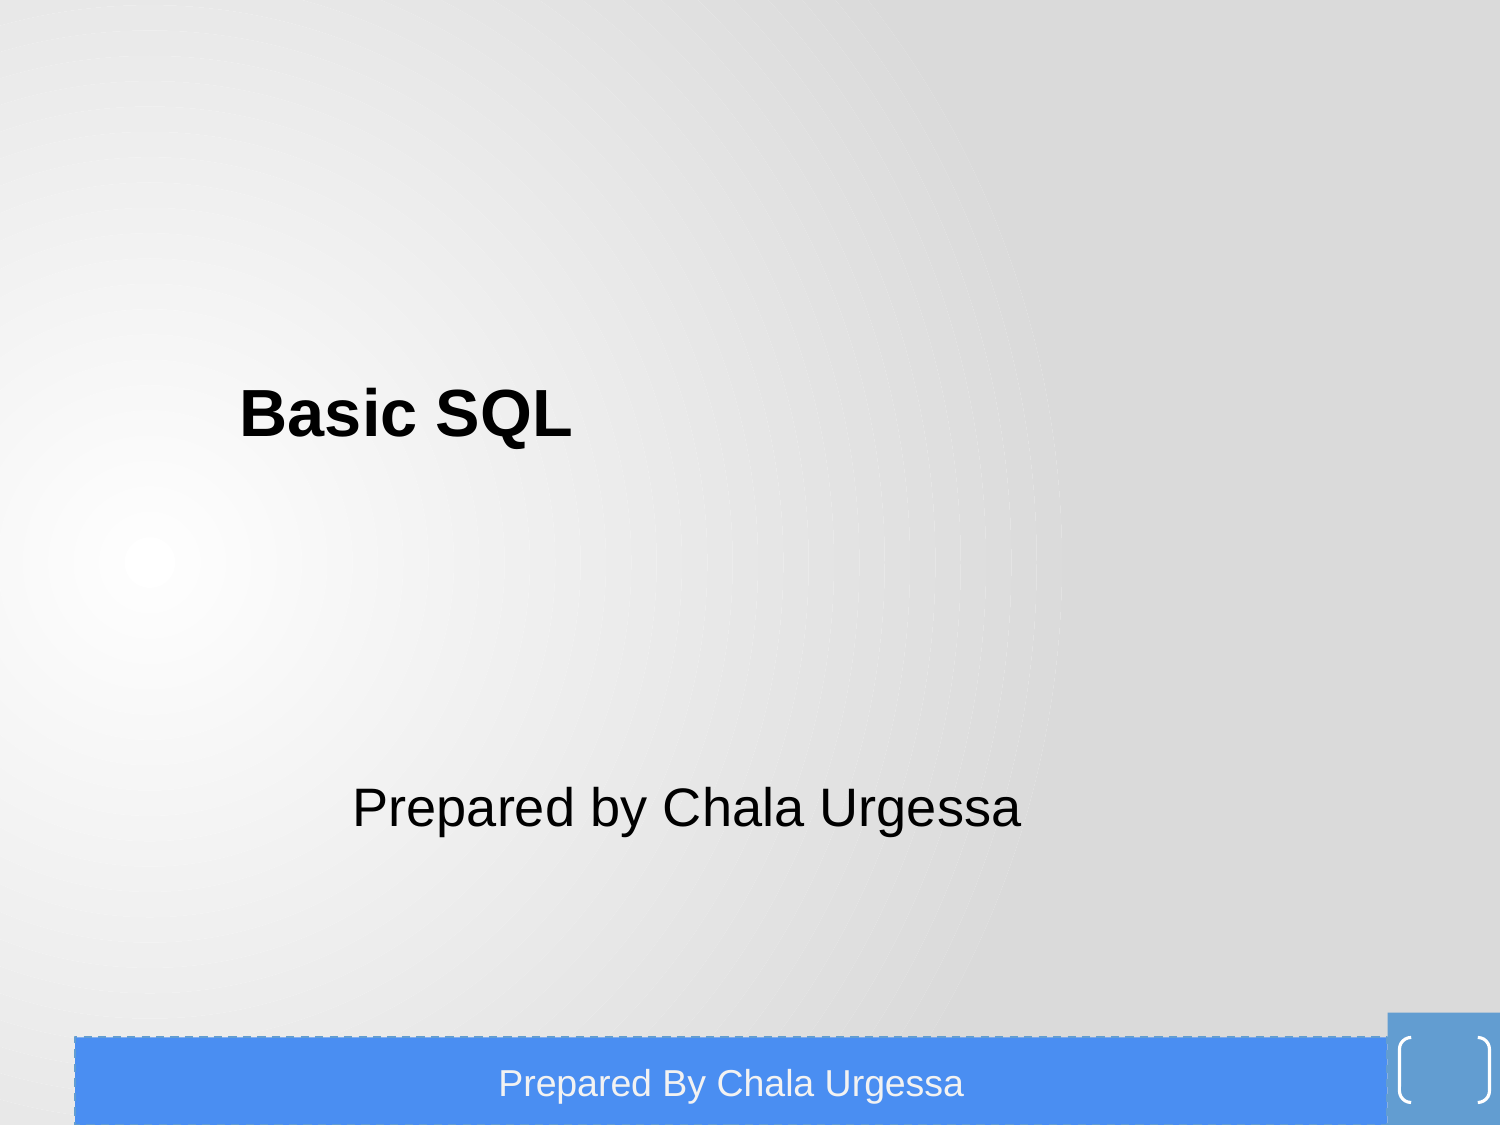

Basic SQL

Prepared by Chala Urgessa
1